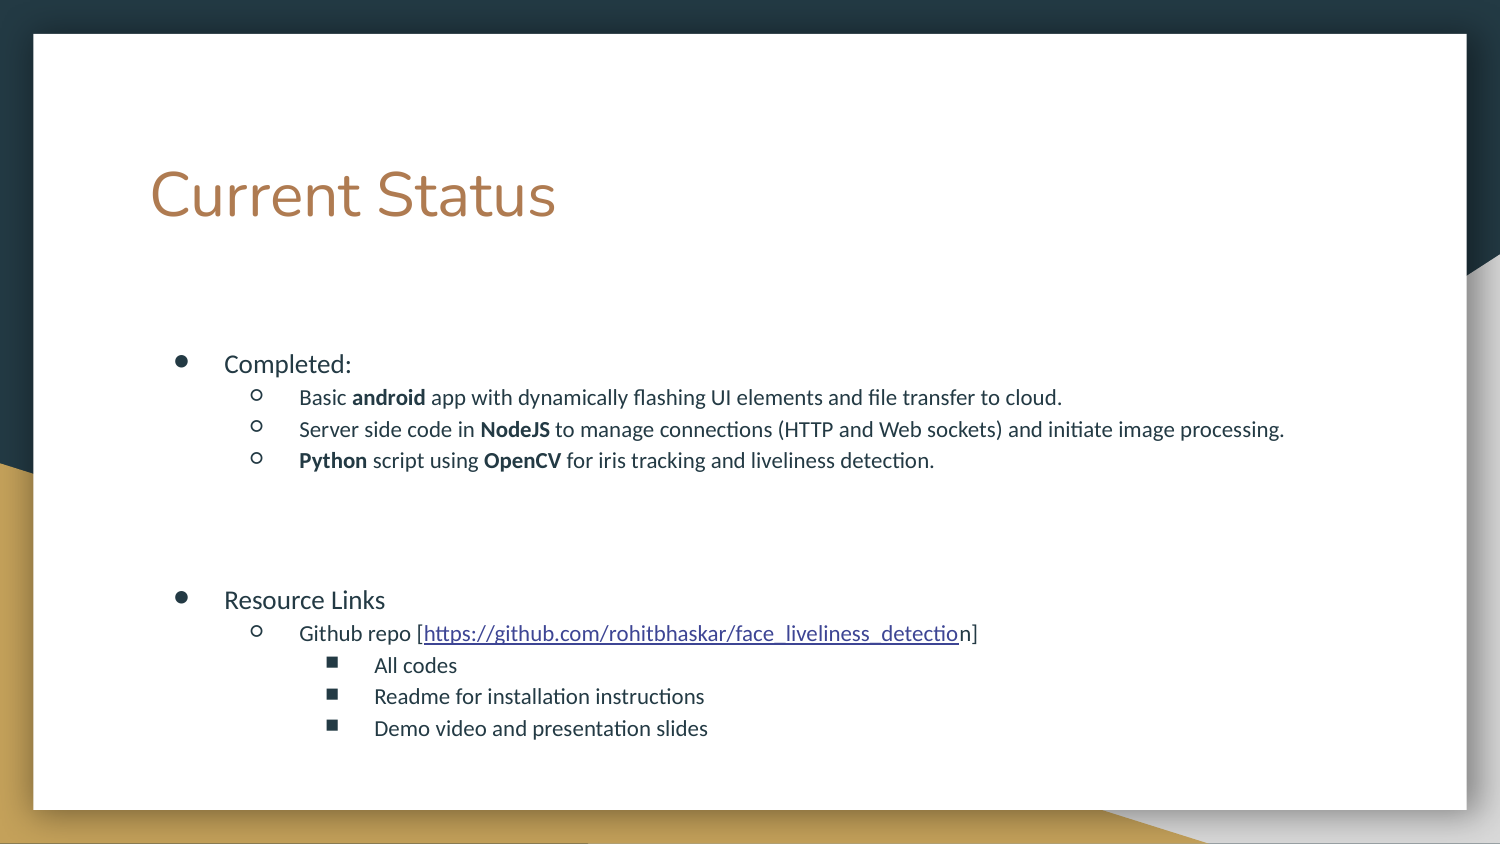

# Current Status
Completed:
Basic android app with dynamically flashing UI elements and file transfer to cloud.
Server side code in NodeJS to manage connections (HTTP and Web sockets) and initiate image processing.
Python script using OpenCV for iris tracking and liveliness detection.

Resource Links
Github repo [https://github.com/rohitbhaskar/face_liveliness_detection]
All codes
Readme for installation instructions
Demo video and presentation slides